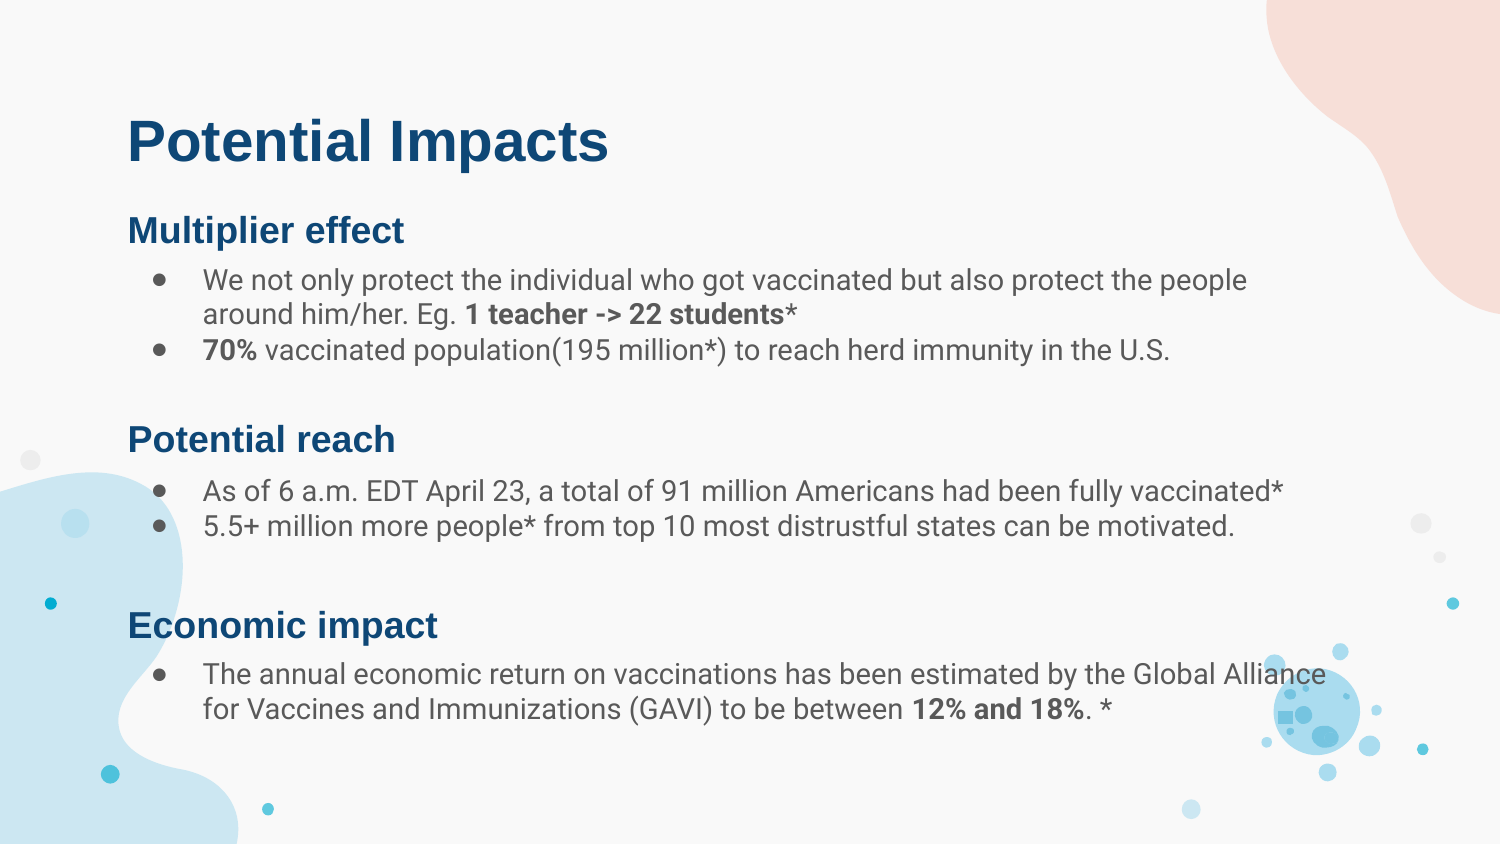

# Potential Impacts
Multiplier effect
We not only protect the individual who got vaccinated but also protect the people around him/her. Eg. 1 teacher -> 22 students*
70% vaccinated population(195 million*) to reach herd immunity in the U.S.
Potential reach
As of 6 a.m. EDT April 23, a total of 91 million Americans had been fully vaccinated*
5.5+ million more people* from top 10 most distrustful states can be motivated.
Economic impact
The annual economic return on vaccinations has been estimated by the Global Alliance for Vaccines and Immunizations (GAVI) to be between 12% and 18%. *